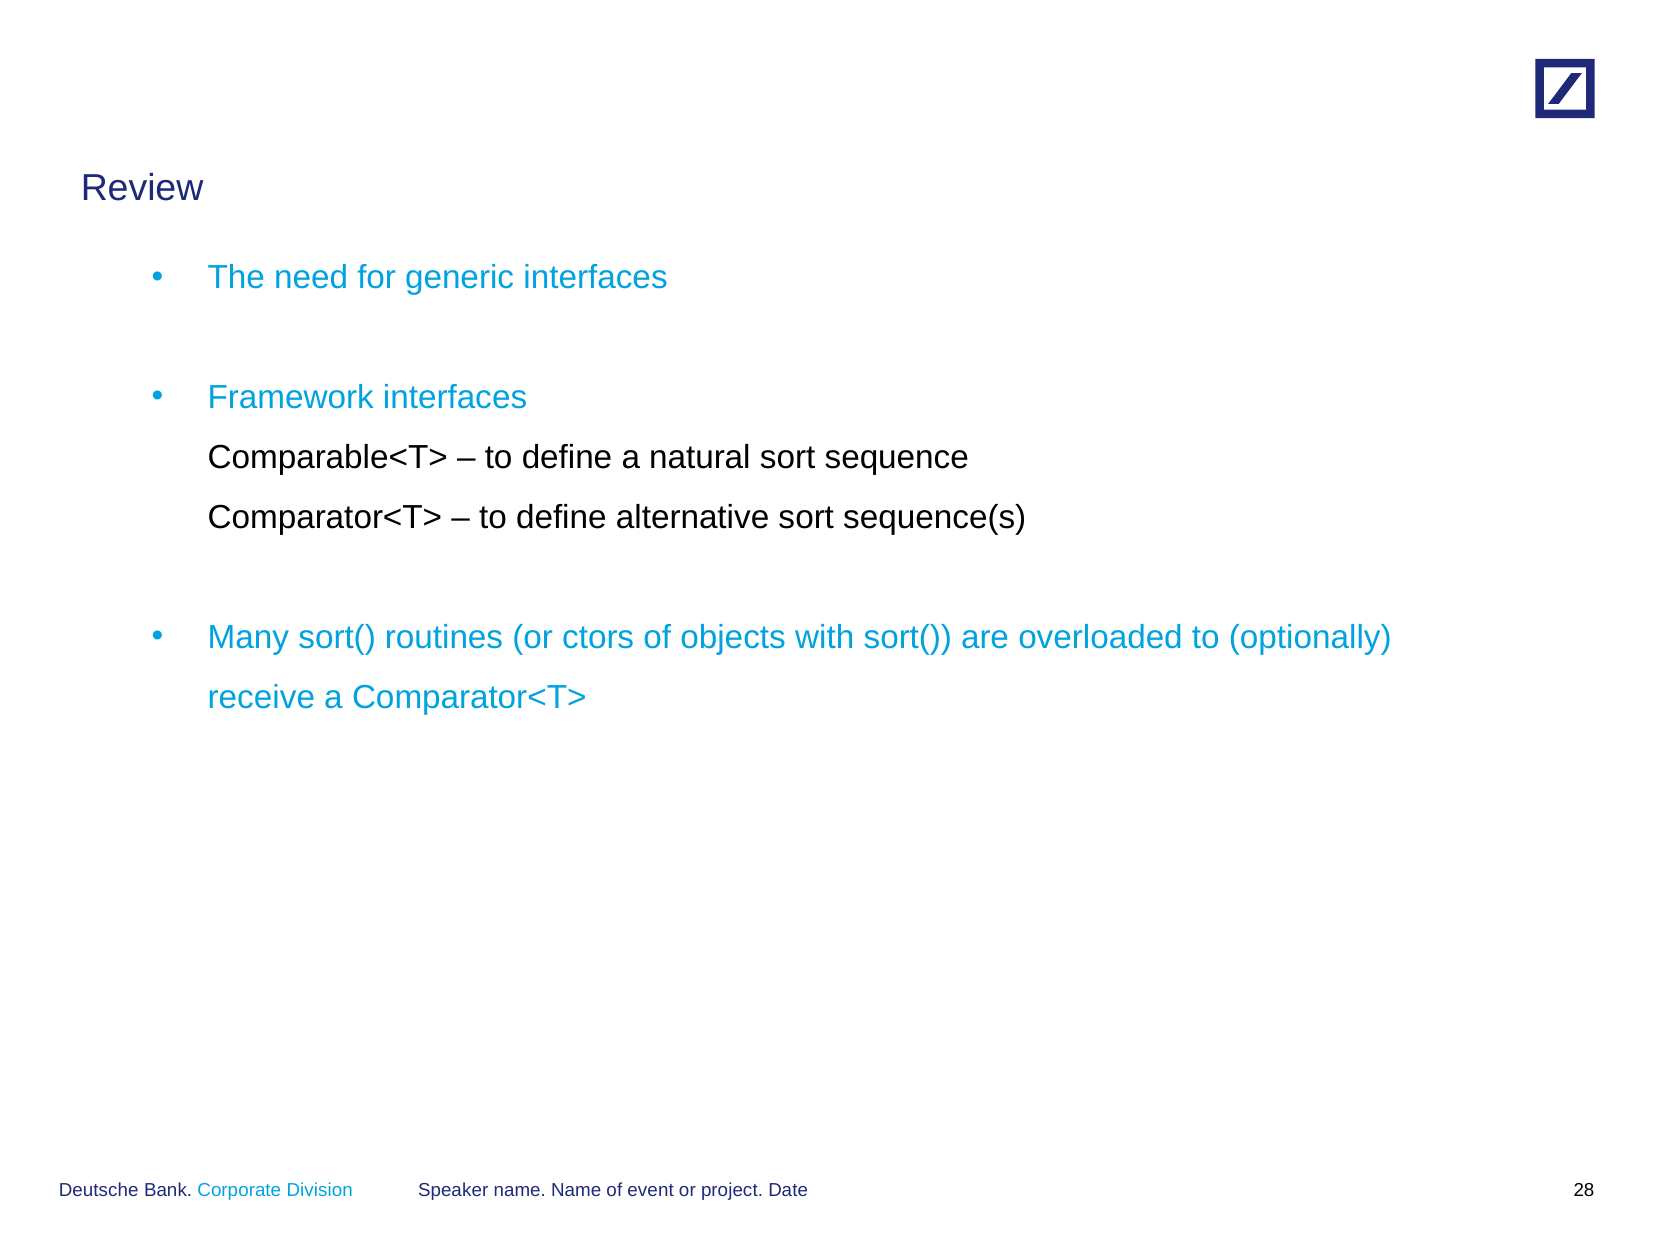

# Review
The need for generic interfaces

Framework interfaces
Comparable<T> – to define a natural sort sequence
Comparator<T> – to define alternative sort sequence(s)

Many sort() routines (or ctors of objects with sort()) are overloaded to (optionally) receive a Comparator<T>
Speaker name. Name of event or project. Date
28